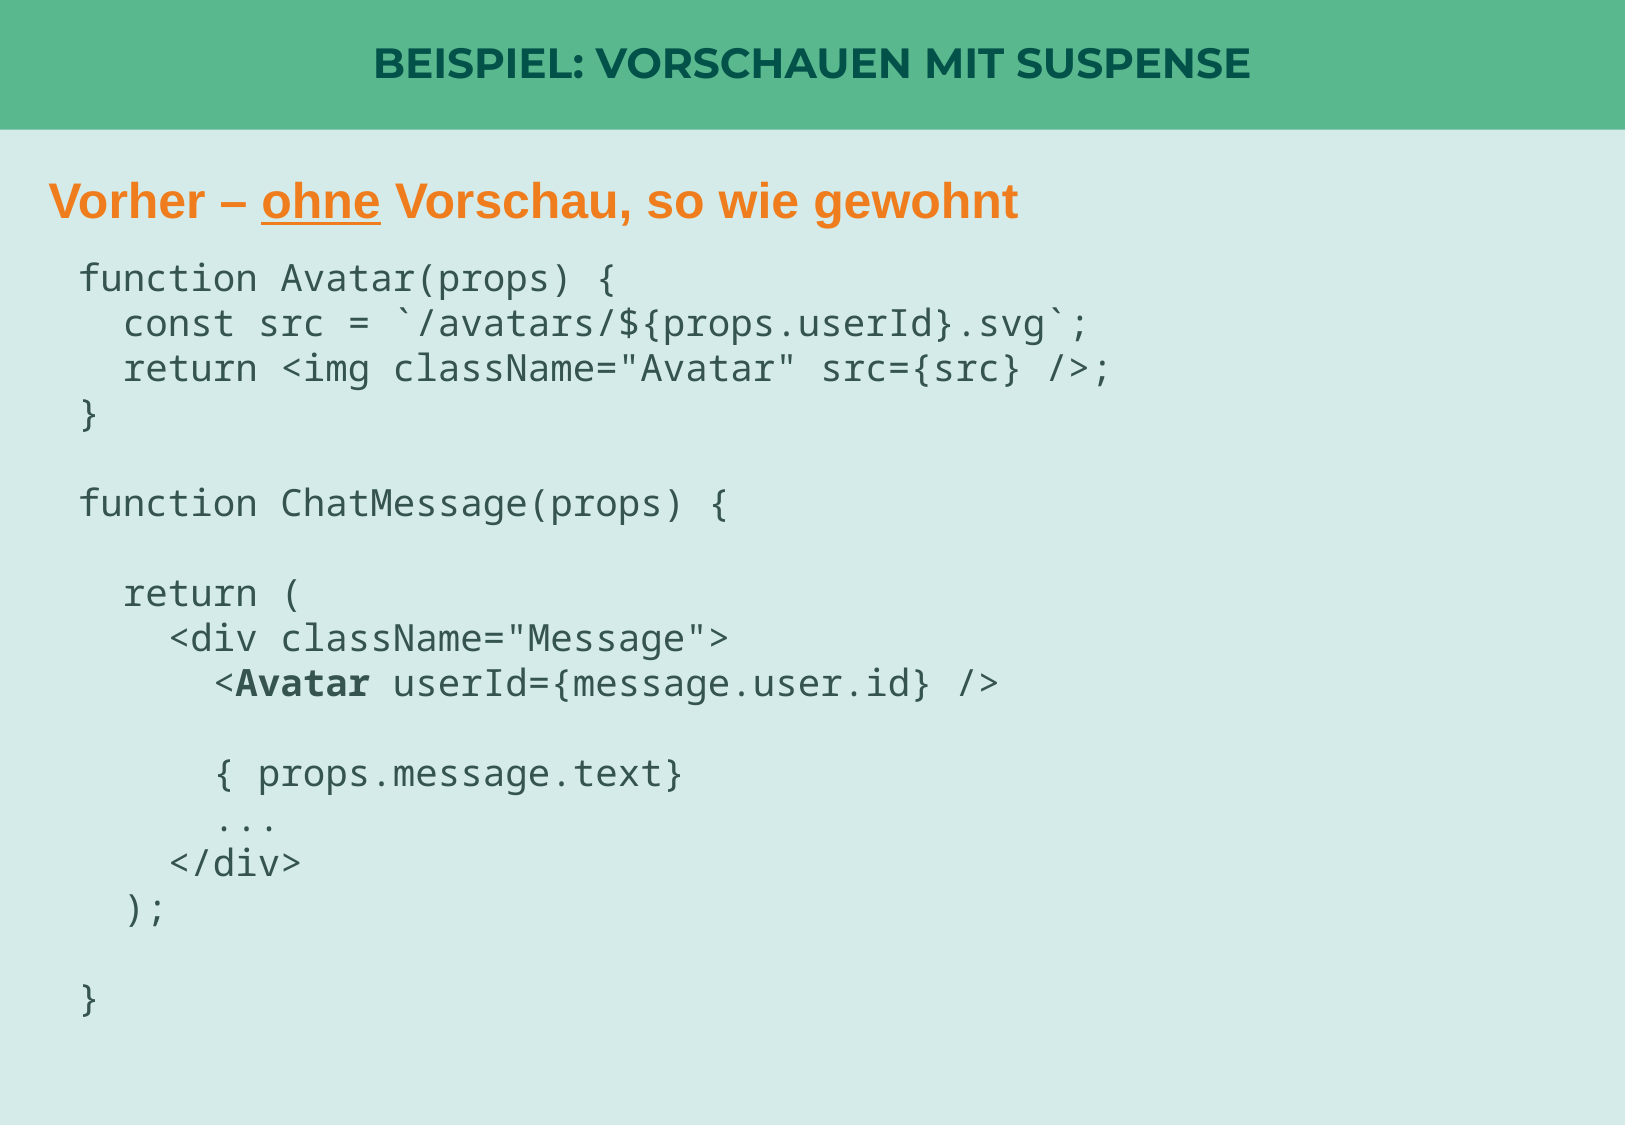

# Beispiel: Vorschauen mit Suspense
Vorher – ohne Vorschau, so wie gewohnt
function Avatar(props) {
  const src = `/avatars/${props.userId}.svg`;
  return <img className="Avatar" src={src} />;
}

function ChatMessage(props) {

  return (
    <div className="Message">
      <Avatar userId={message.user.id} />

      { props.message.text}
      ...
    </div>
  );

}